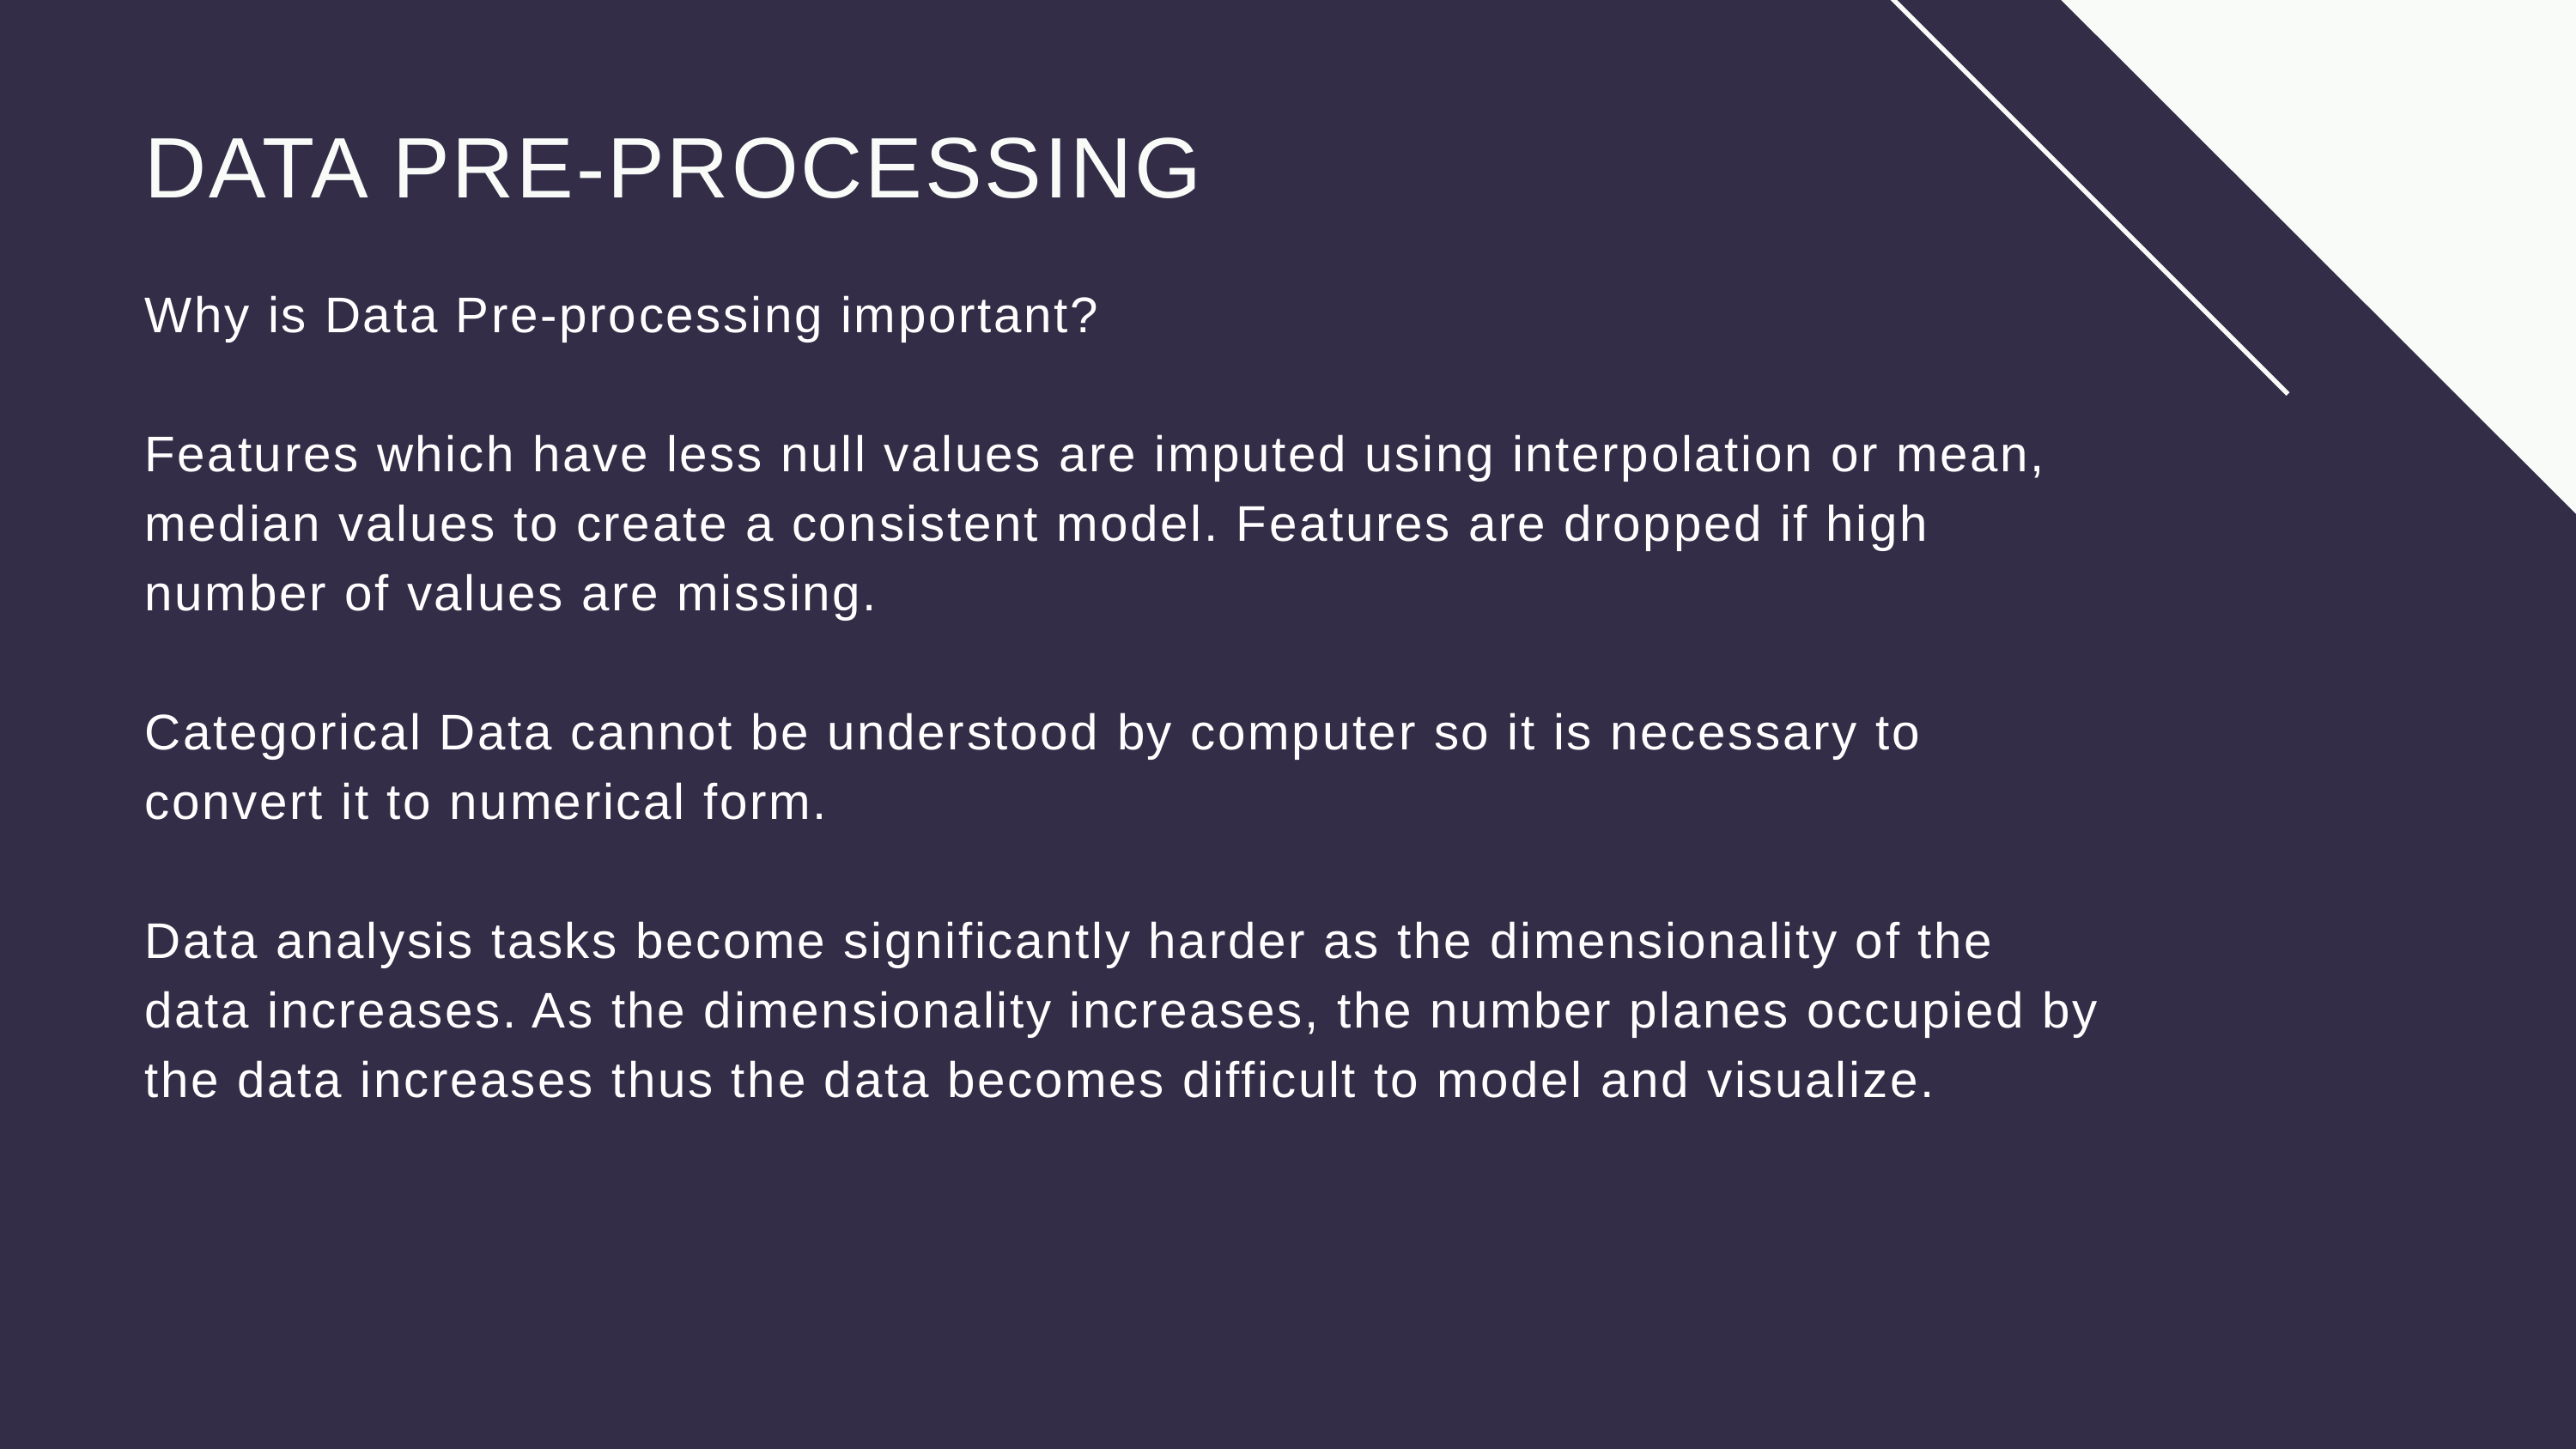

DATA PRE-PROCESSING

Why is Data Pre-processing important?

Features which have less null values are imputed using interpolation or mean, median values to create a consistent model. Features are dropped if high number of values are missing.

Categorical Data cannot be understood by computer so it is necessary to convert it to numerical form.

Data analysis tasks become significantly harder as the dimensionality of the data increases. As the dimensionality increases, the number planes occupied by the data increases thus the data becomes difficult to model and visualize.